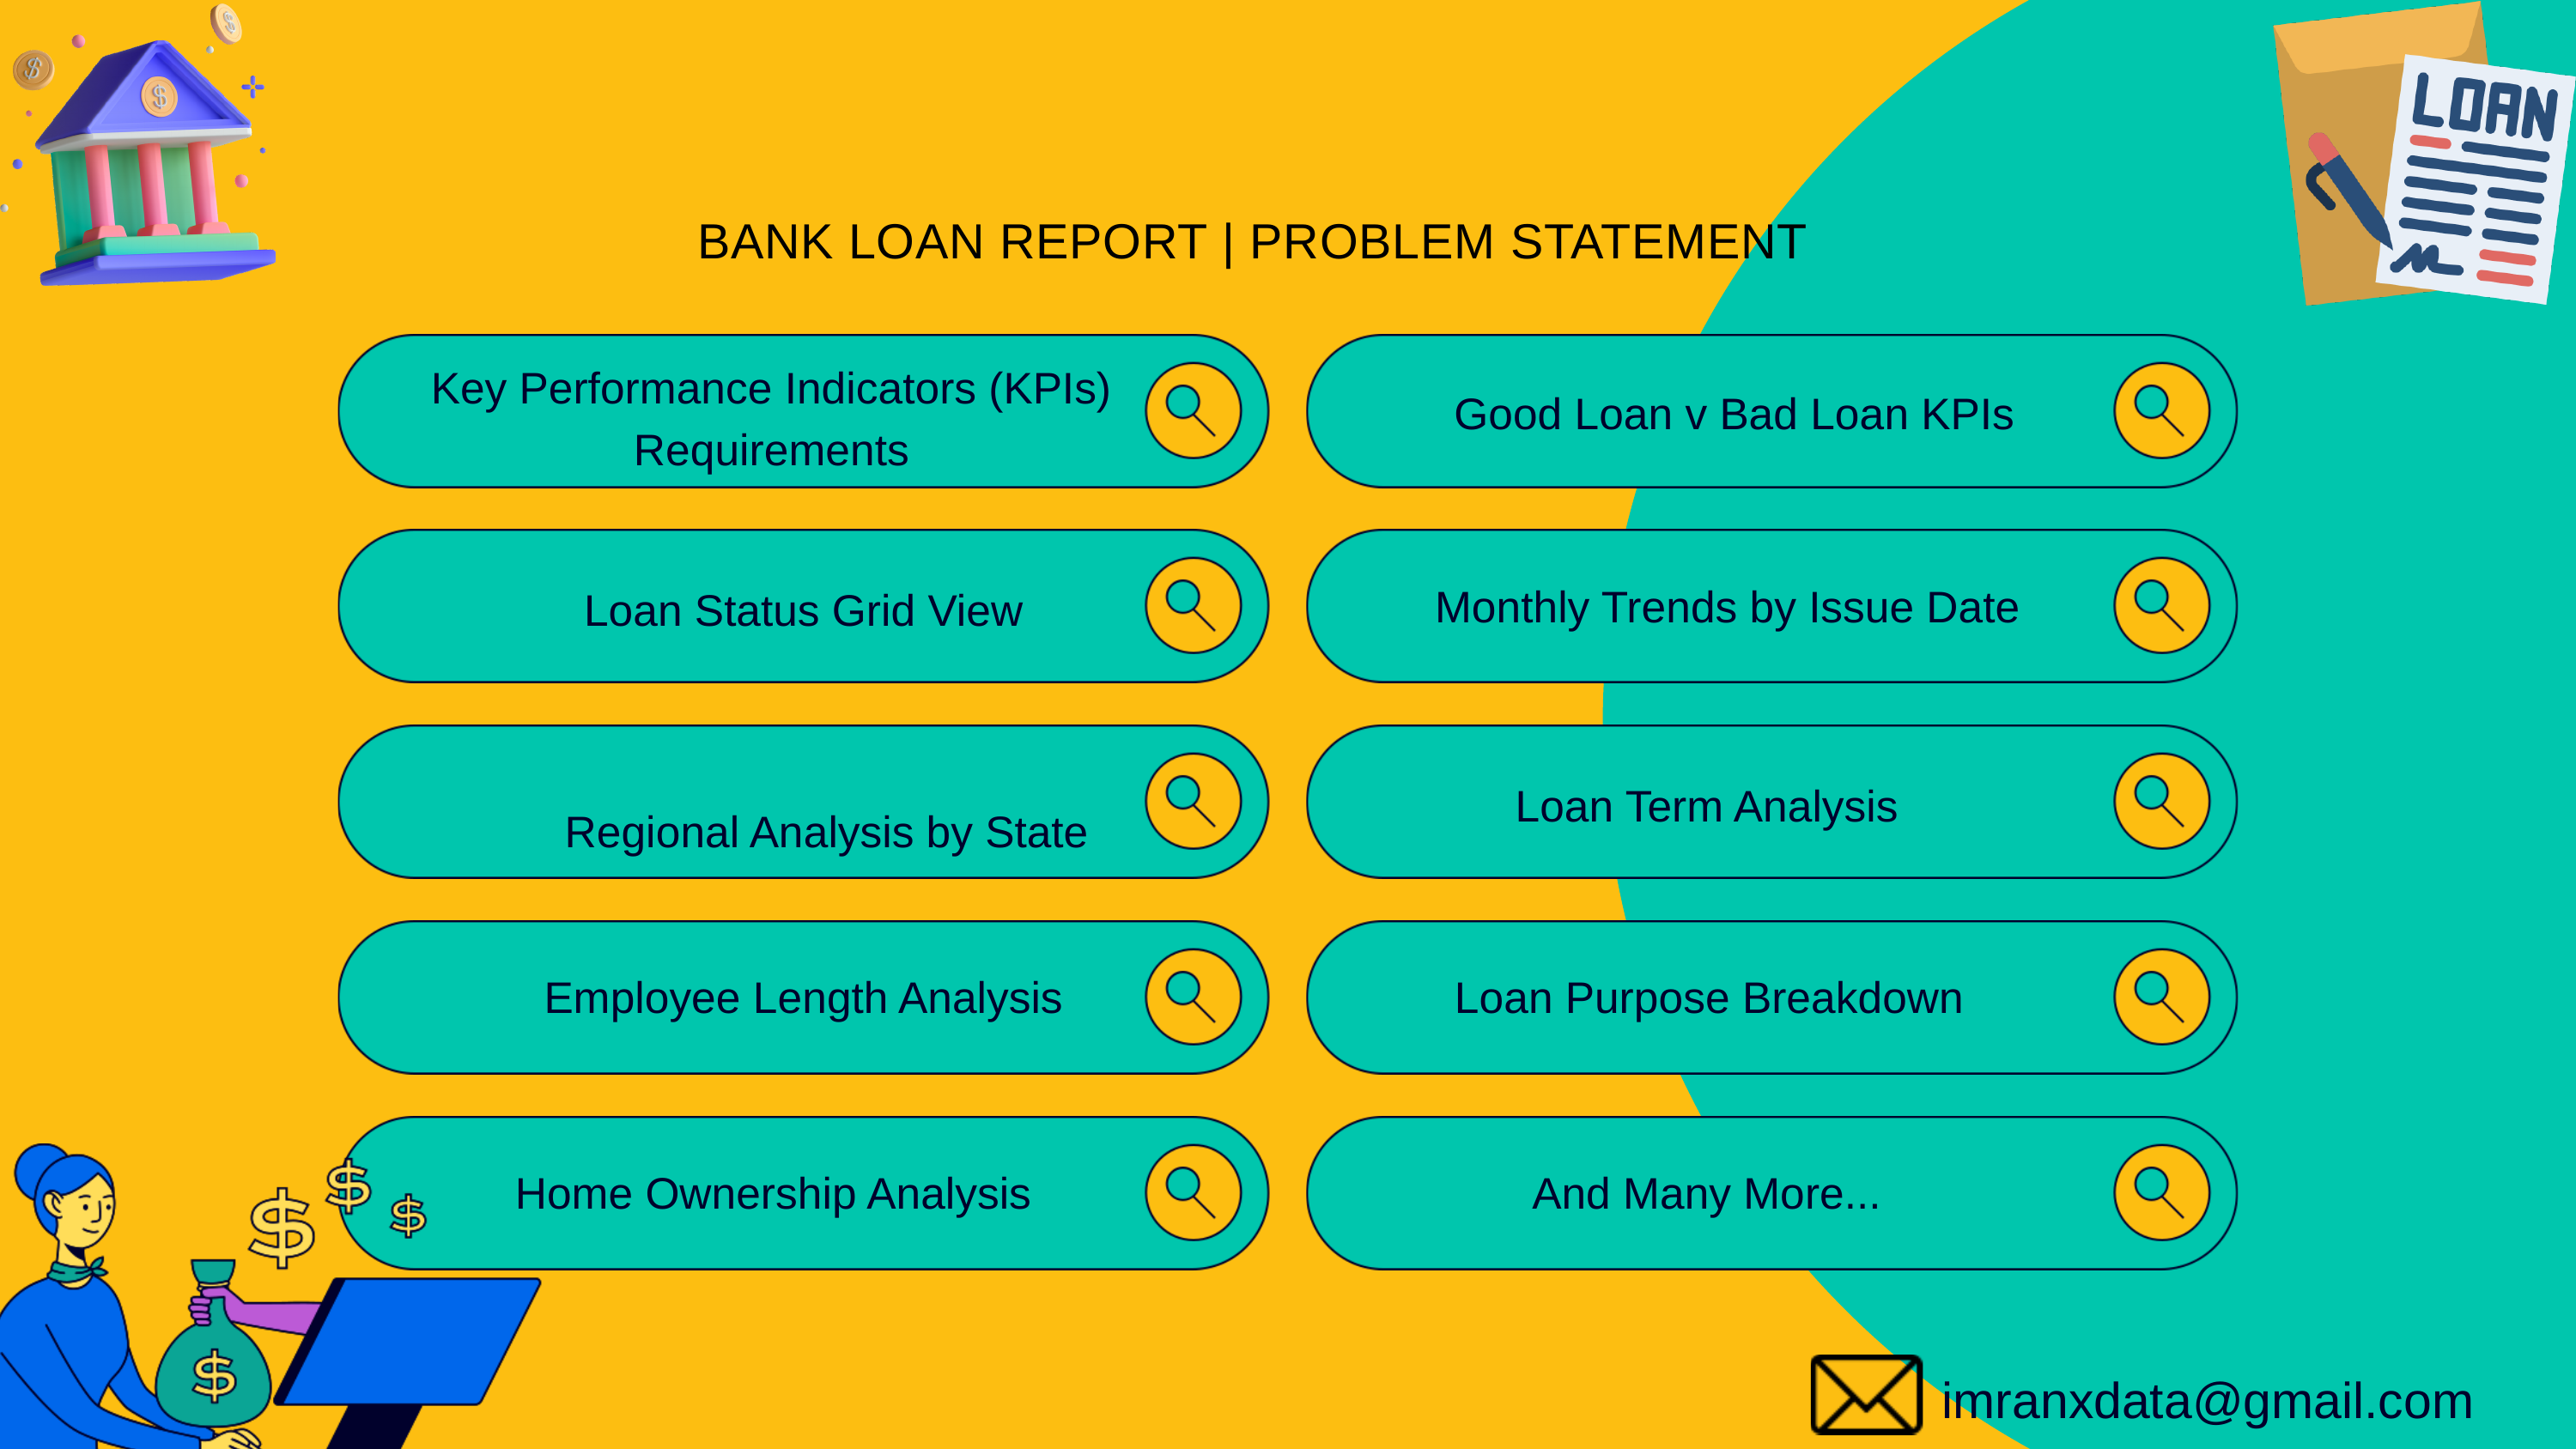

BANK LOAN REPORT | PROBLEM STATEMENT

Key Performance Indicators (KPIs) Requirements
Good Loan v Bad Loan KPIs

Monthly Trends by Issue Date
Loan Status Grid View

Loan Term Analysis
Regional Analysis by State

Employee Length Analysis
Loan Purpose Breakdown

Home Ownership Analysis
And Many More...

imranxdata@gmail.com